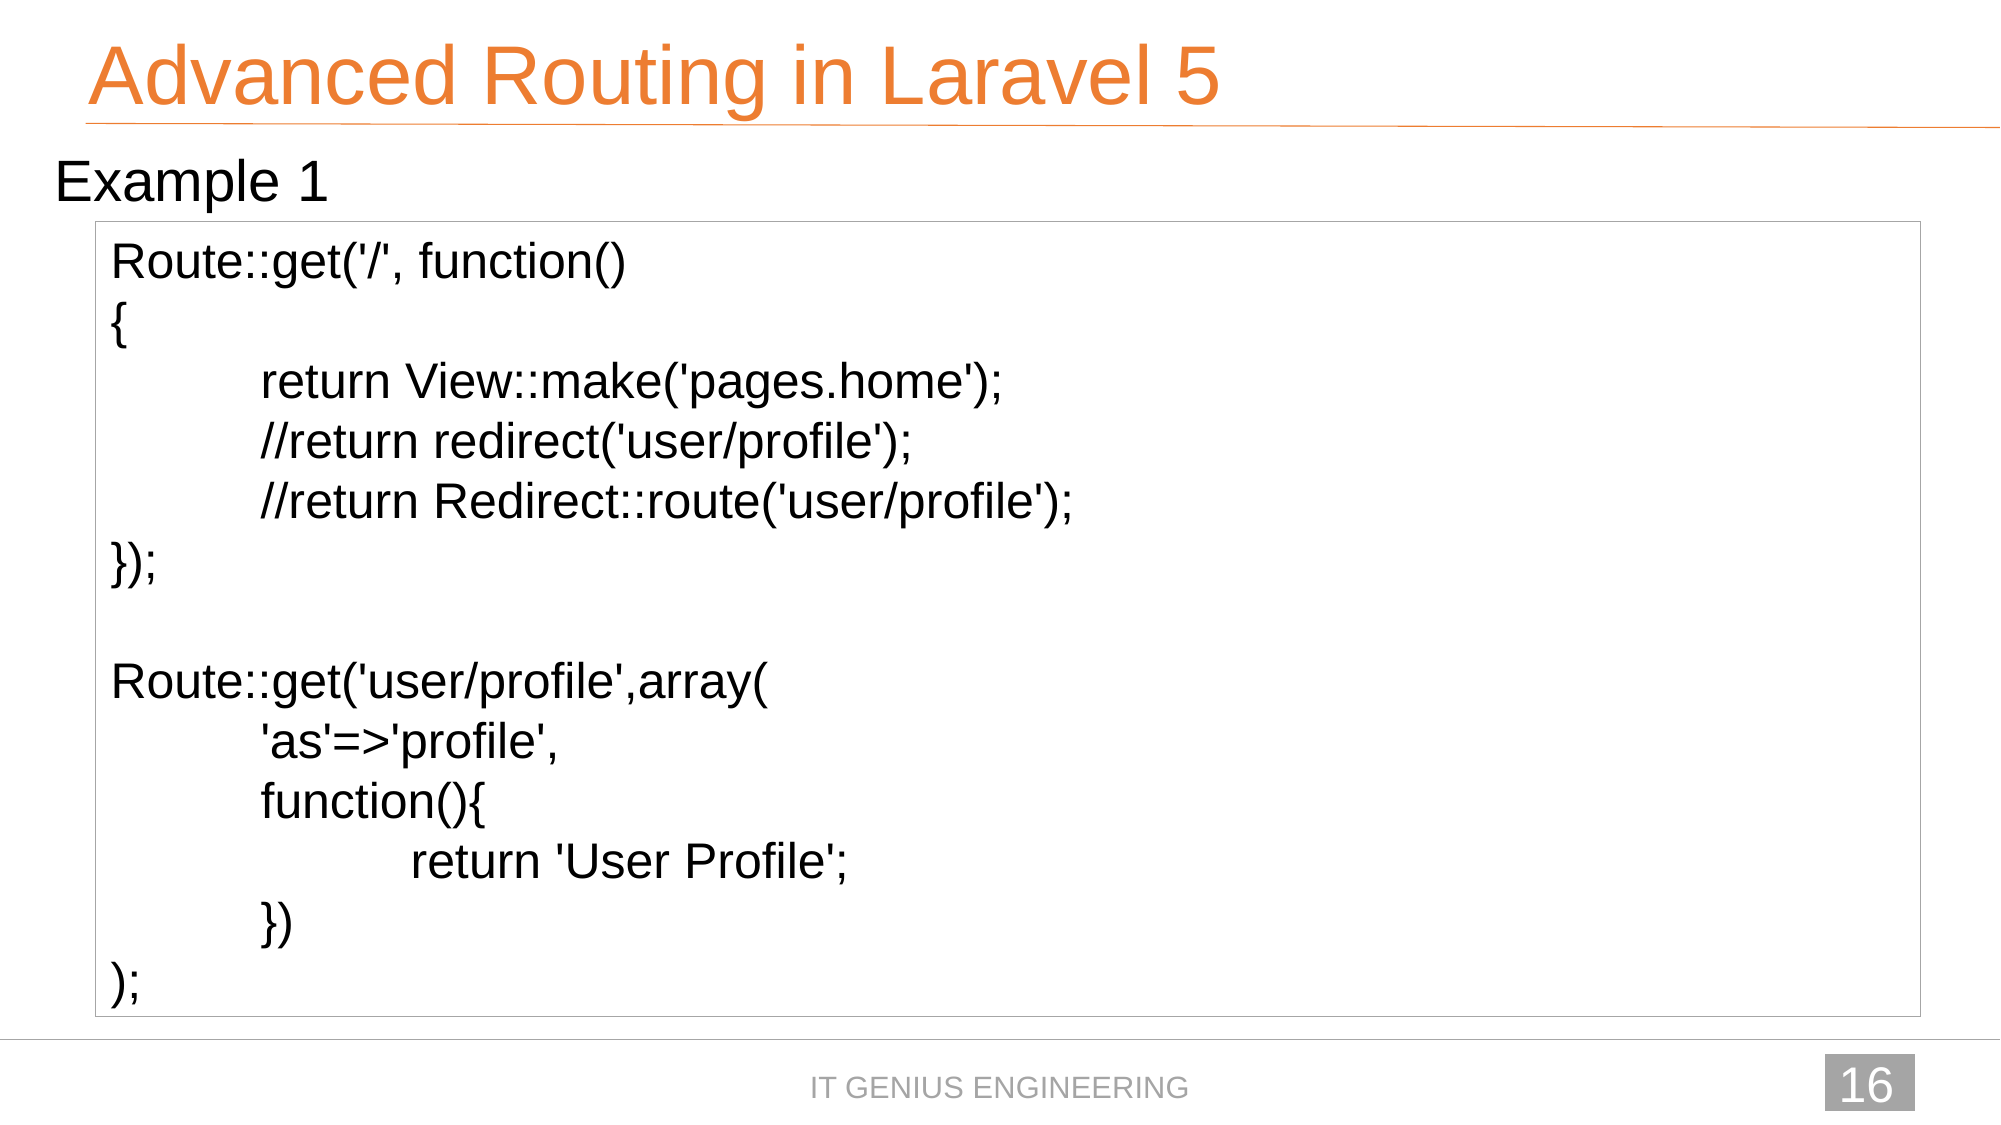

Advanced Routing in Laravel 5
Example 1
Route::get('/', function()
{
	return View::make('pages.home');
	//return redirect('user/profile');
	//return Redirect::route('user/profile');
});

Route::get('user/profile',array(
	'as'=>'profile',
	function(){
		return 'User Profile';
	})
);
165
IT GENIUS ENGINEERING